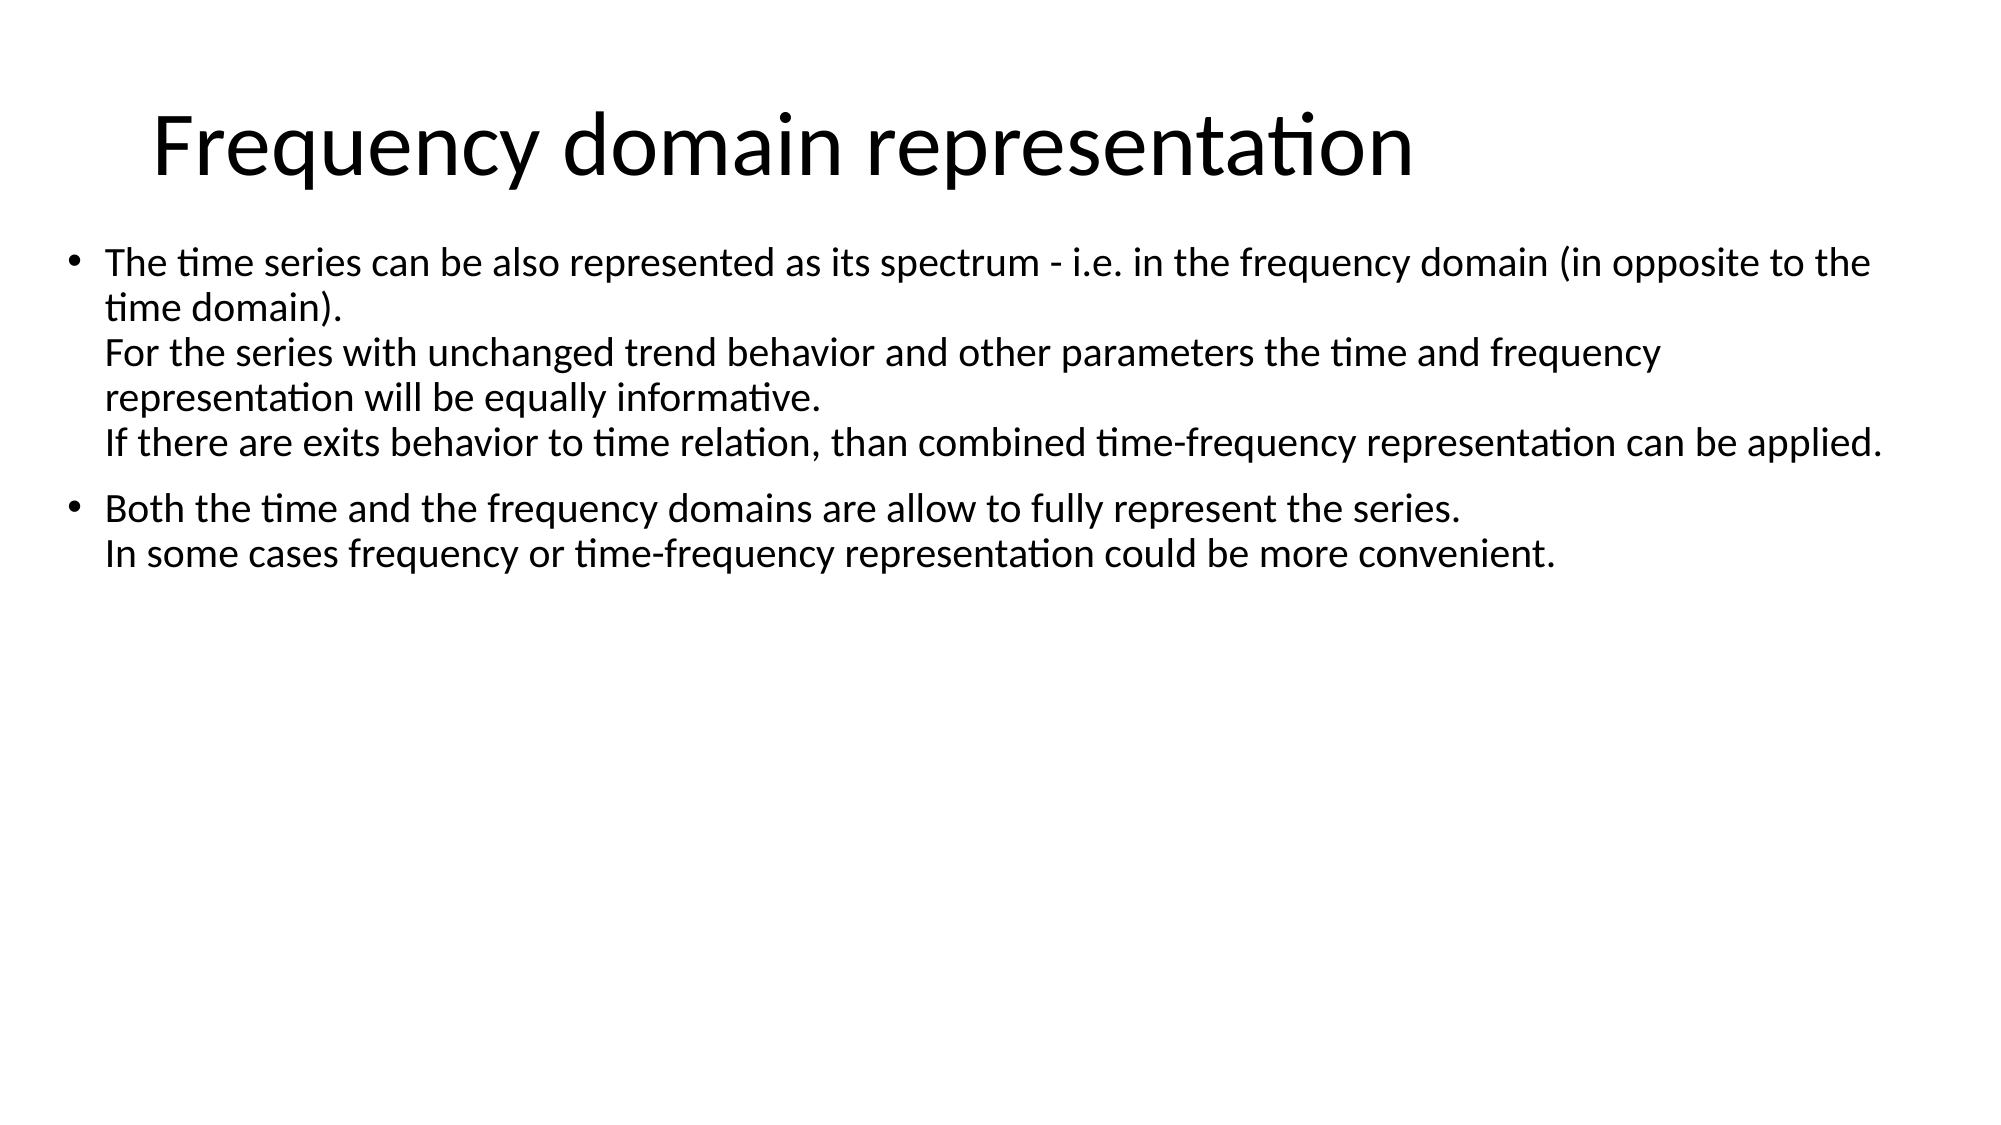

# Frequency domain representation

The time series can be also represented as its spectrum - i.e. in the frequency domain (in opposite to the time domain).
For the series with unchanged trend behavior and other parameters the time and frequency representation will be equally informative.
If there are exits behavior to time relation, than combined time-frequency representation can be applied.
Both the time and the frequency domains are allow to fully represent the series.
In some cases frequency or time-frequency representation could be more convenient.